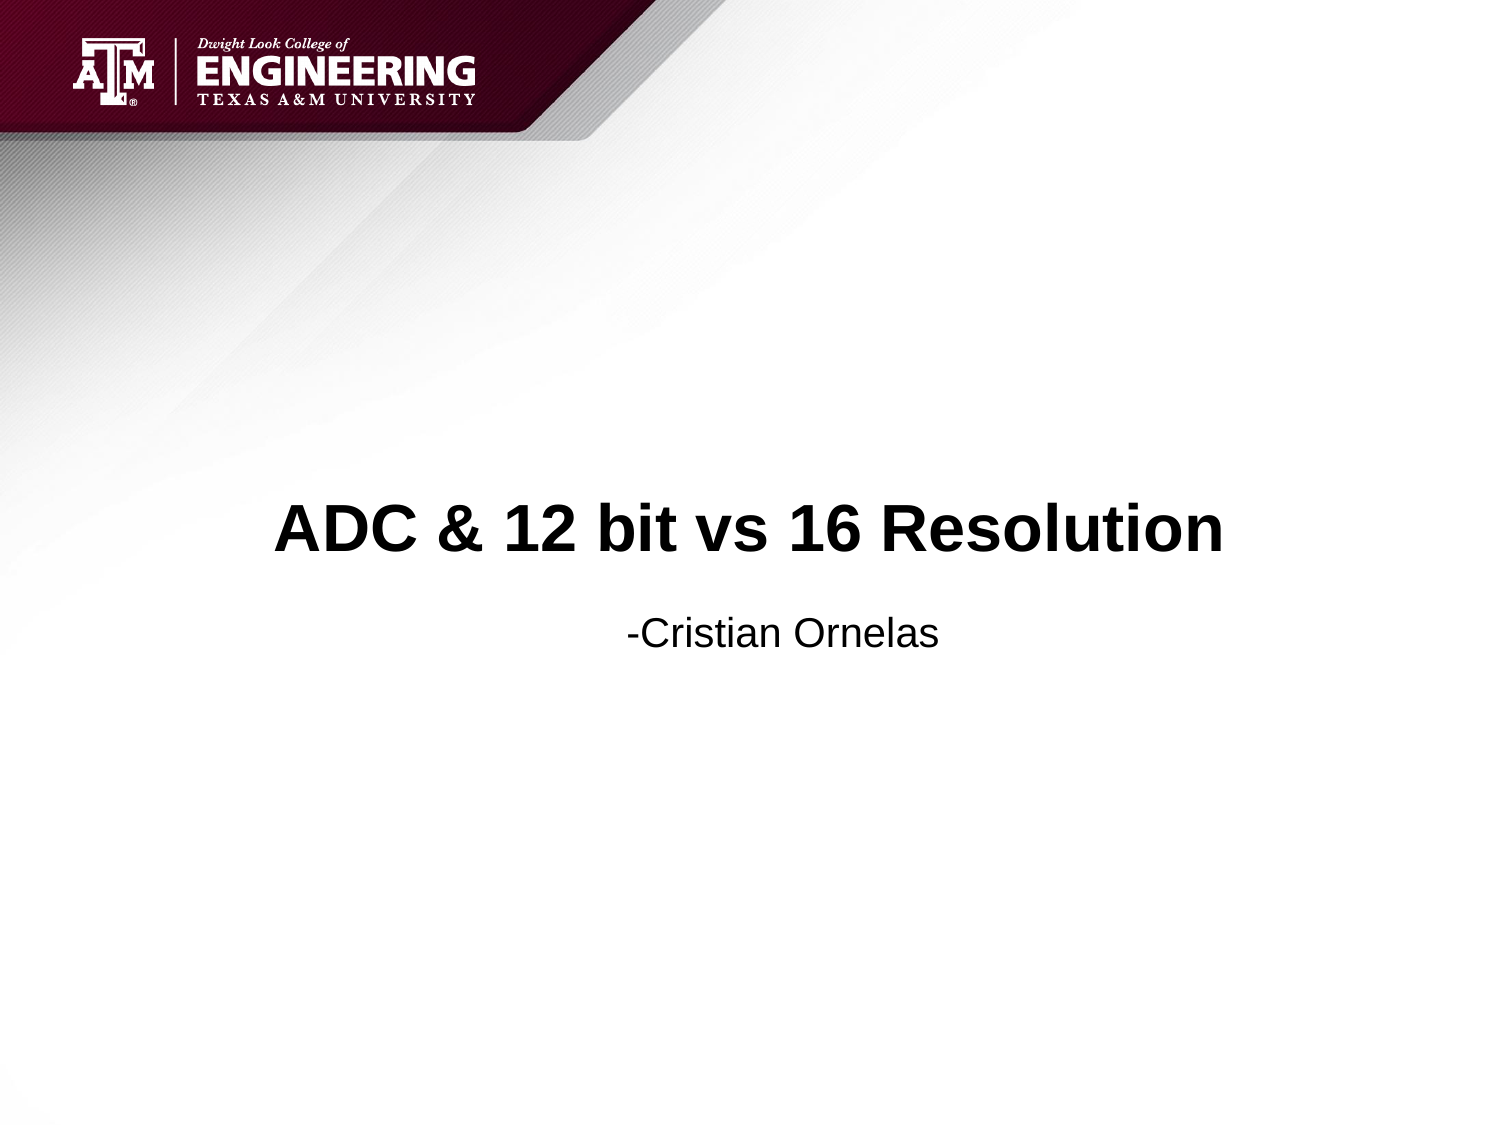

# ADC & 12 bit vs 16 Resolution
-Cristian Ornelas